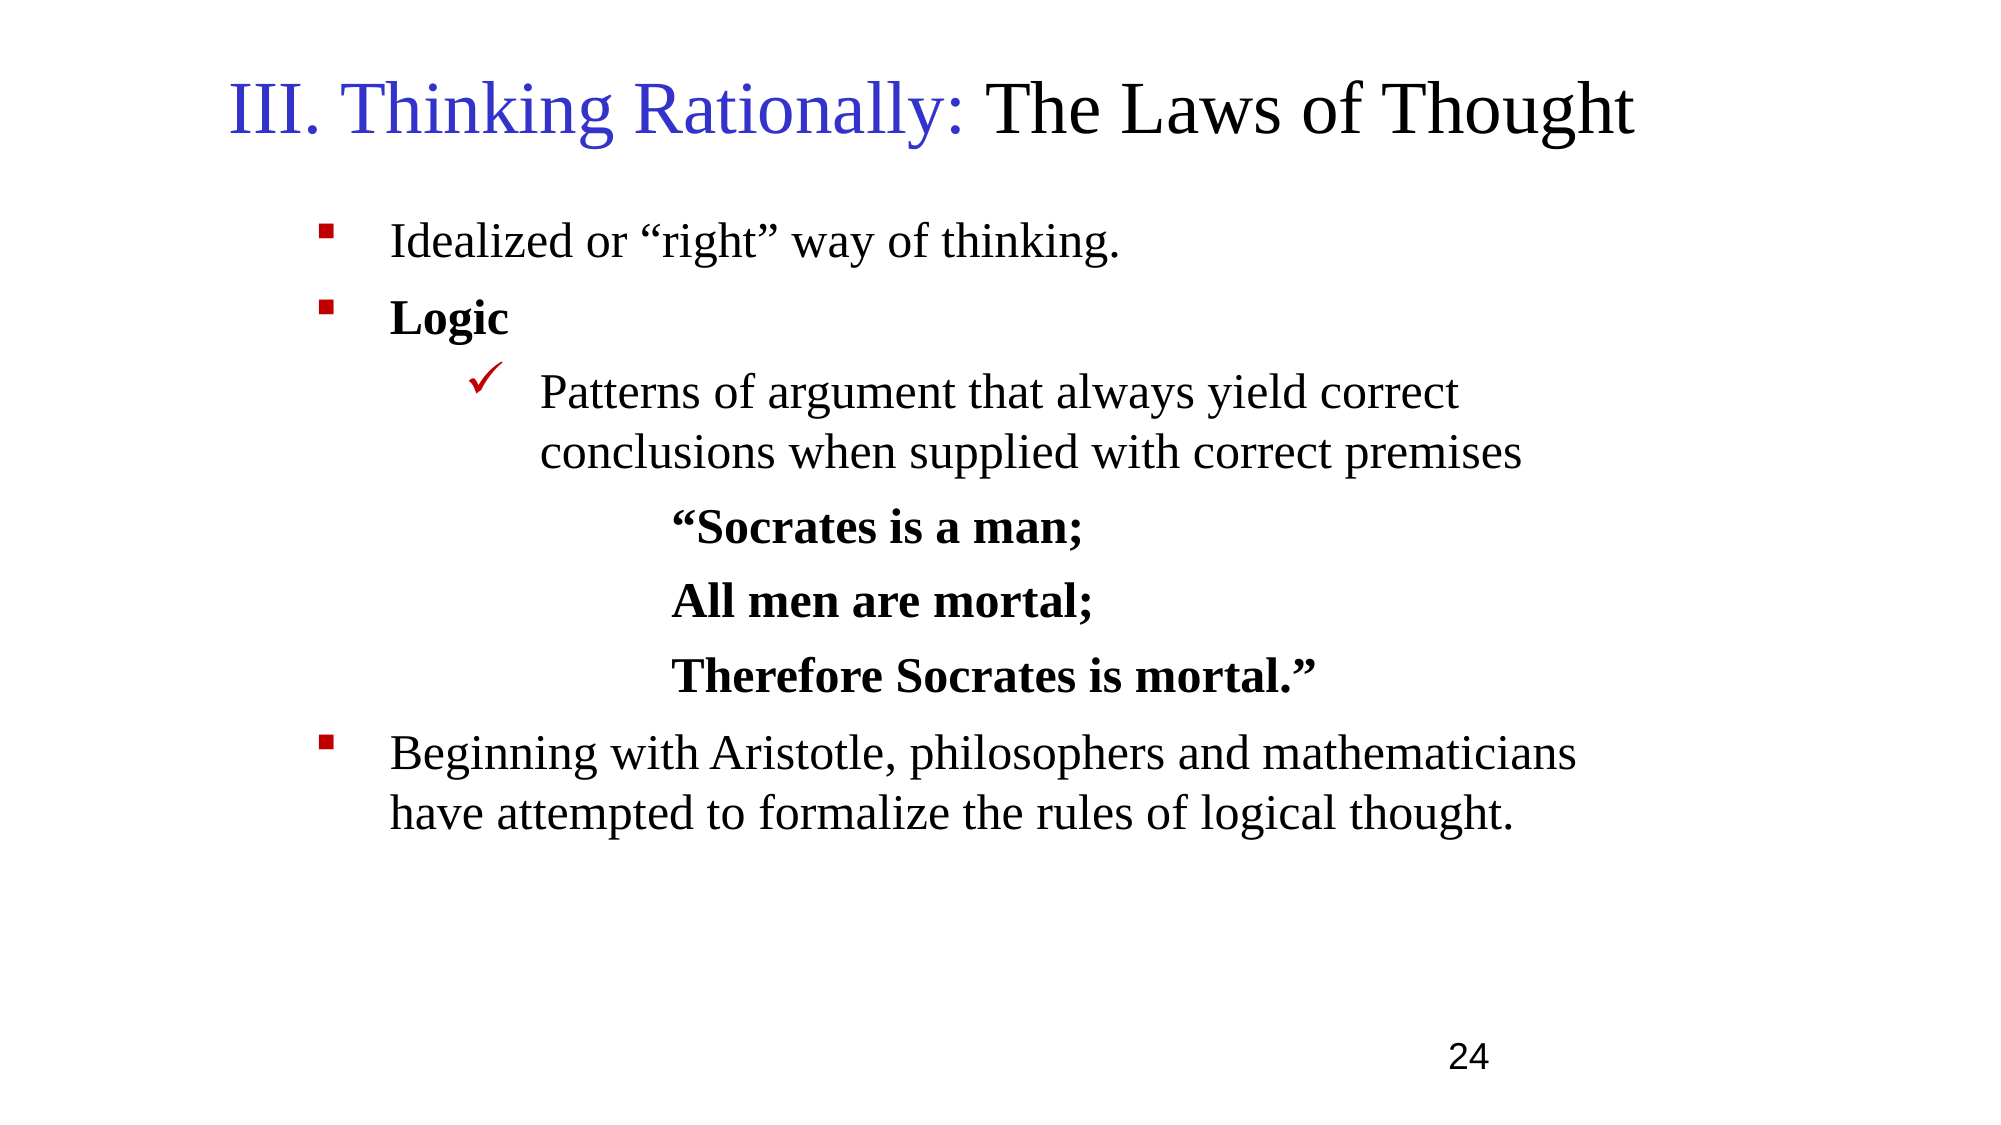

III. Thinking Rationally: The Laws of Thought
Idealized or “right” way of thinking.
Logic
Patterns of argument that always yield correct conclusions when supplied with correct premises
“Socrates is a man;
All men are mortal;
Therefore Socrates is mortal.”
Beginning with Aristotle, philosophers and mathematicians have attempted to formalize the rules of logical thought.
24